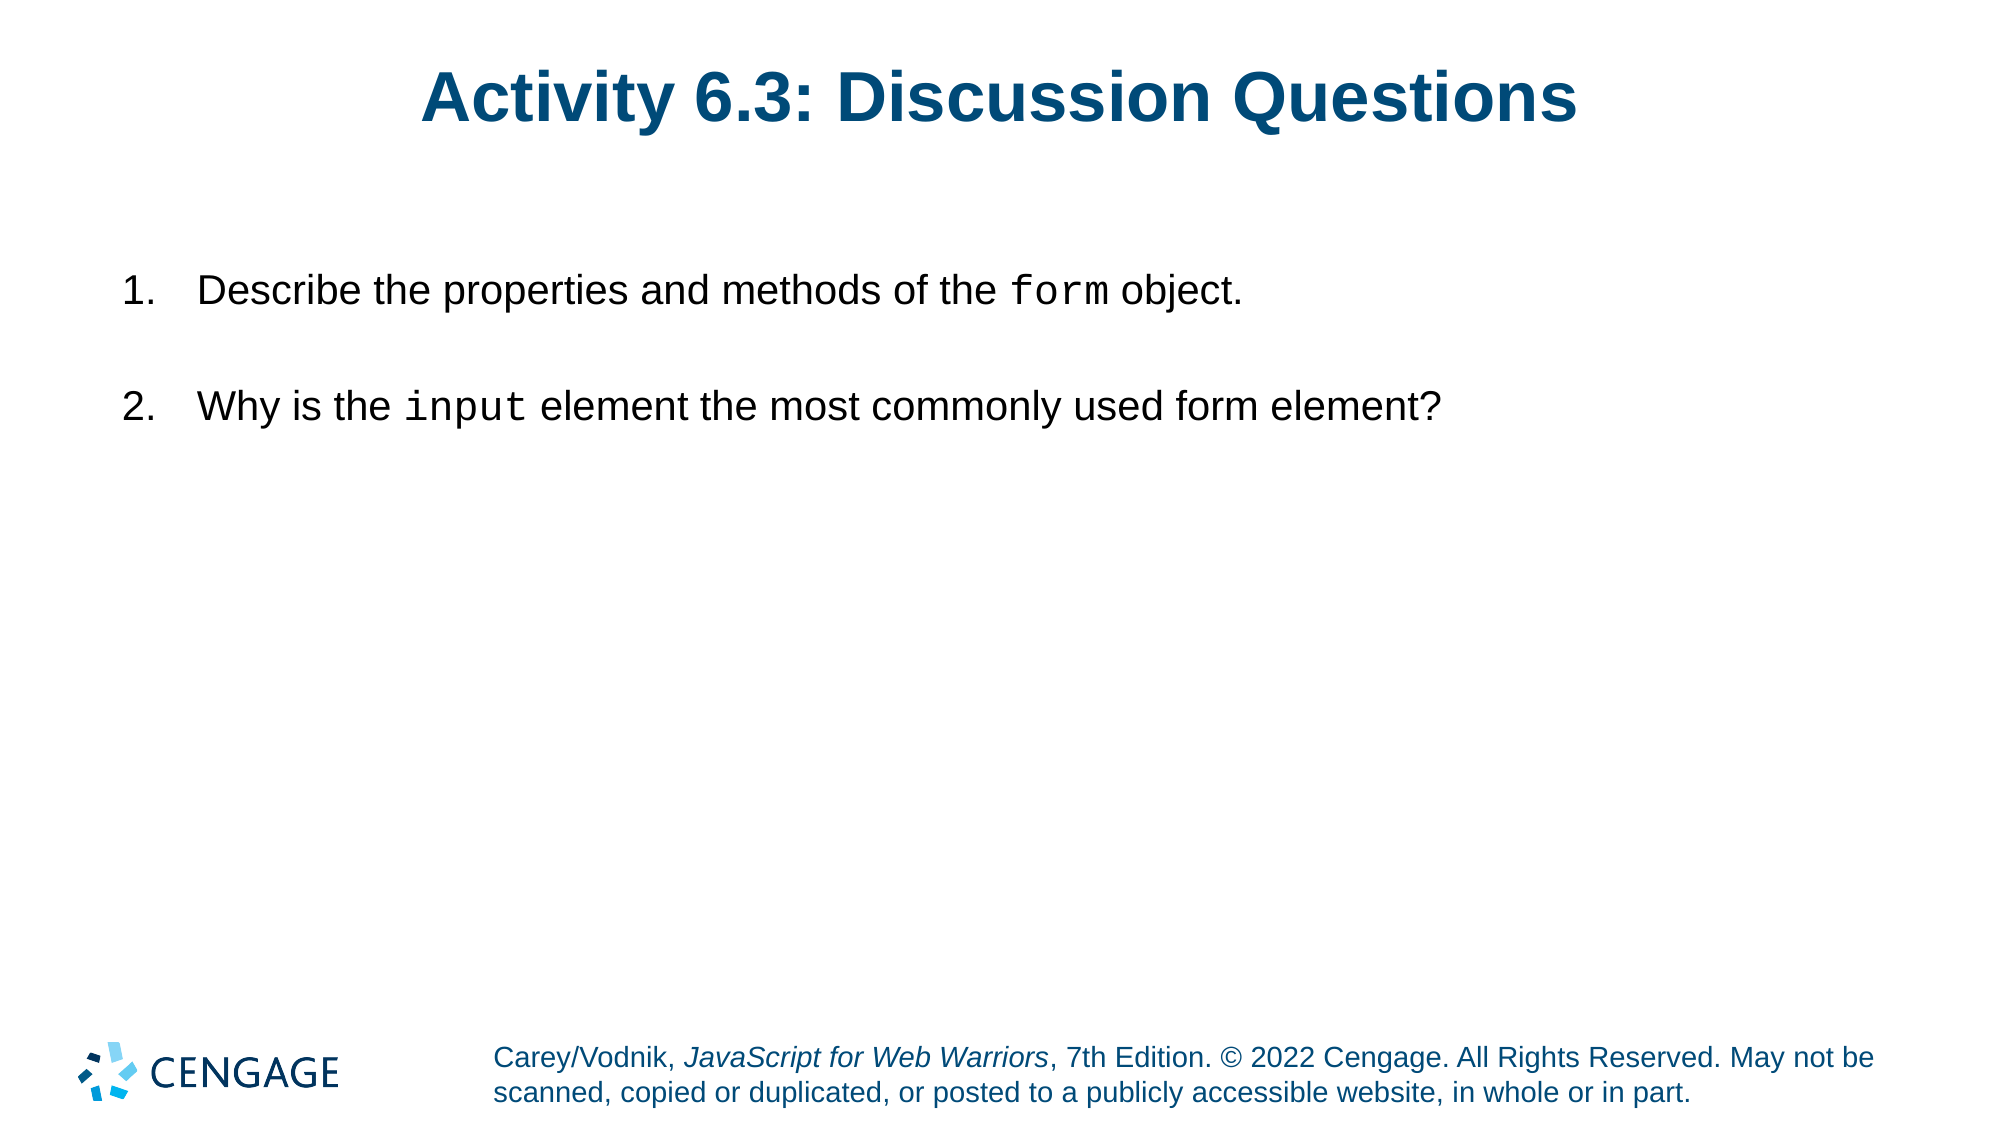

# Activity 6.3: Discussion Questions
Describe the properties and methods of the form object.
Why is the input element the most commonly used form element?